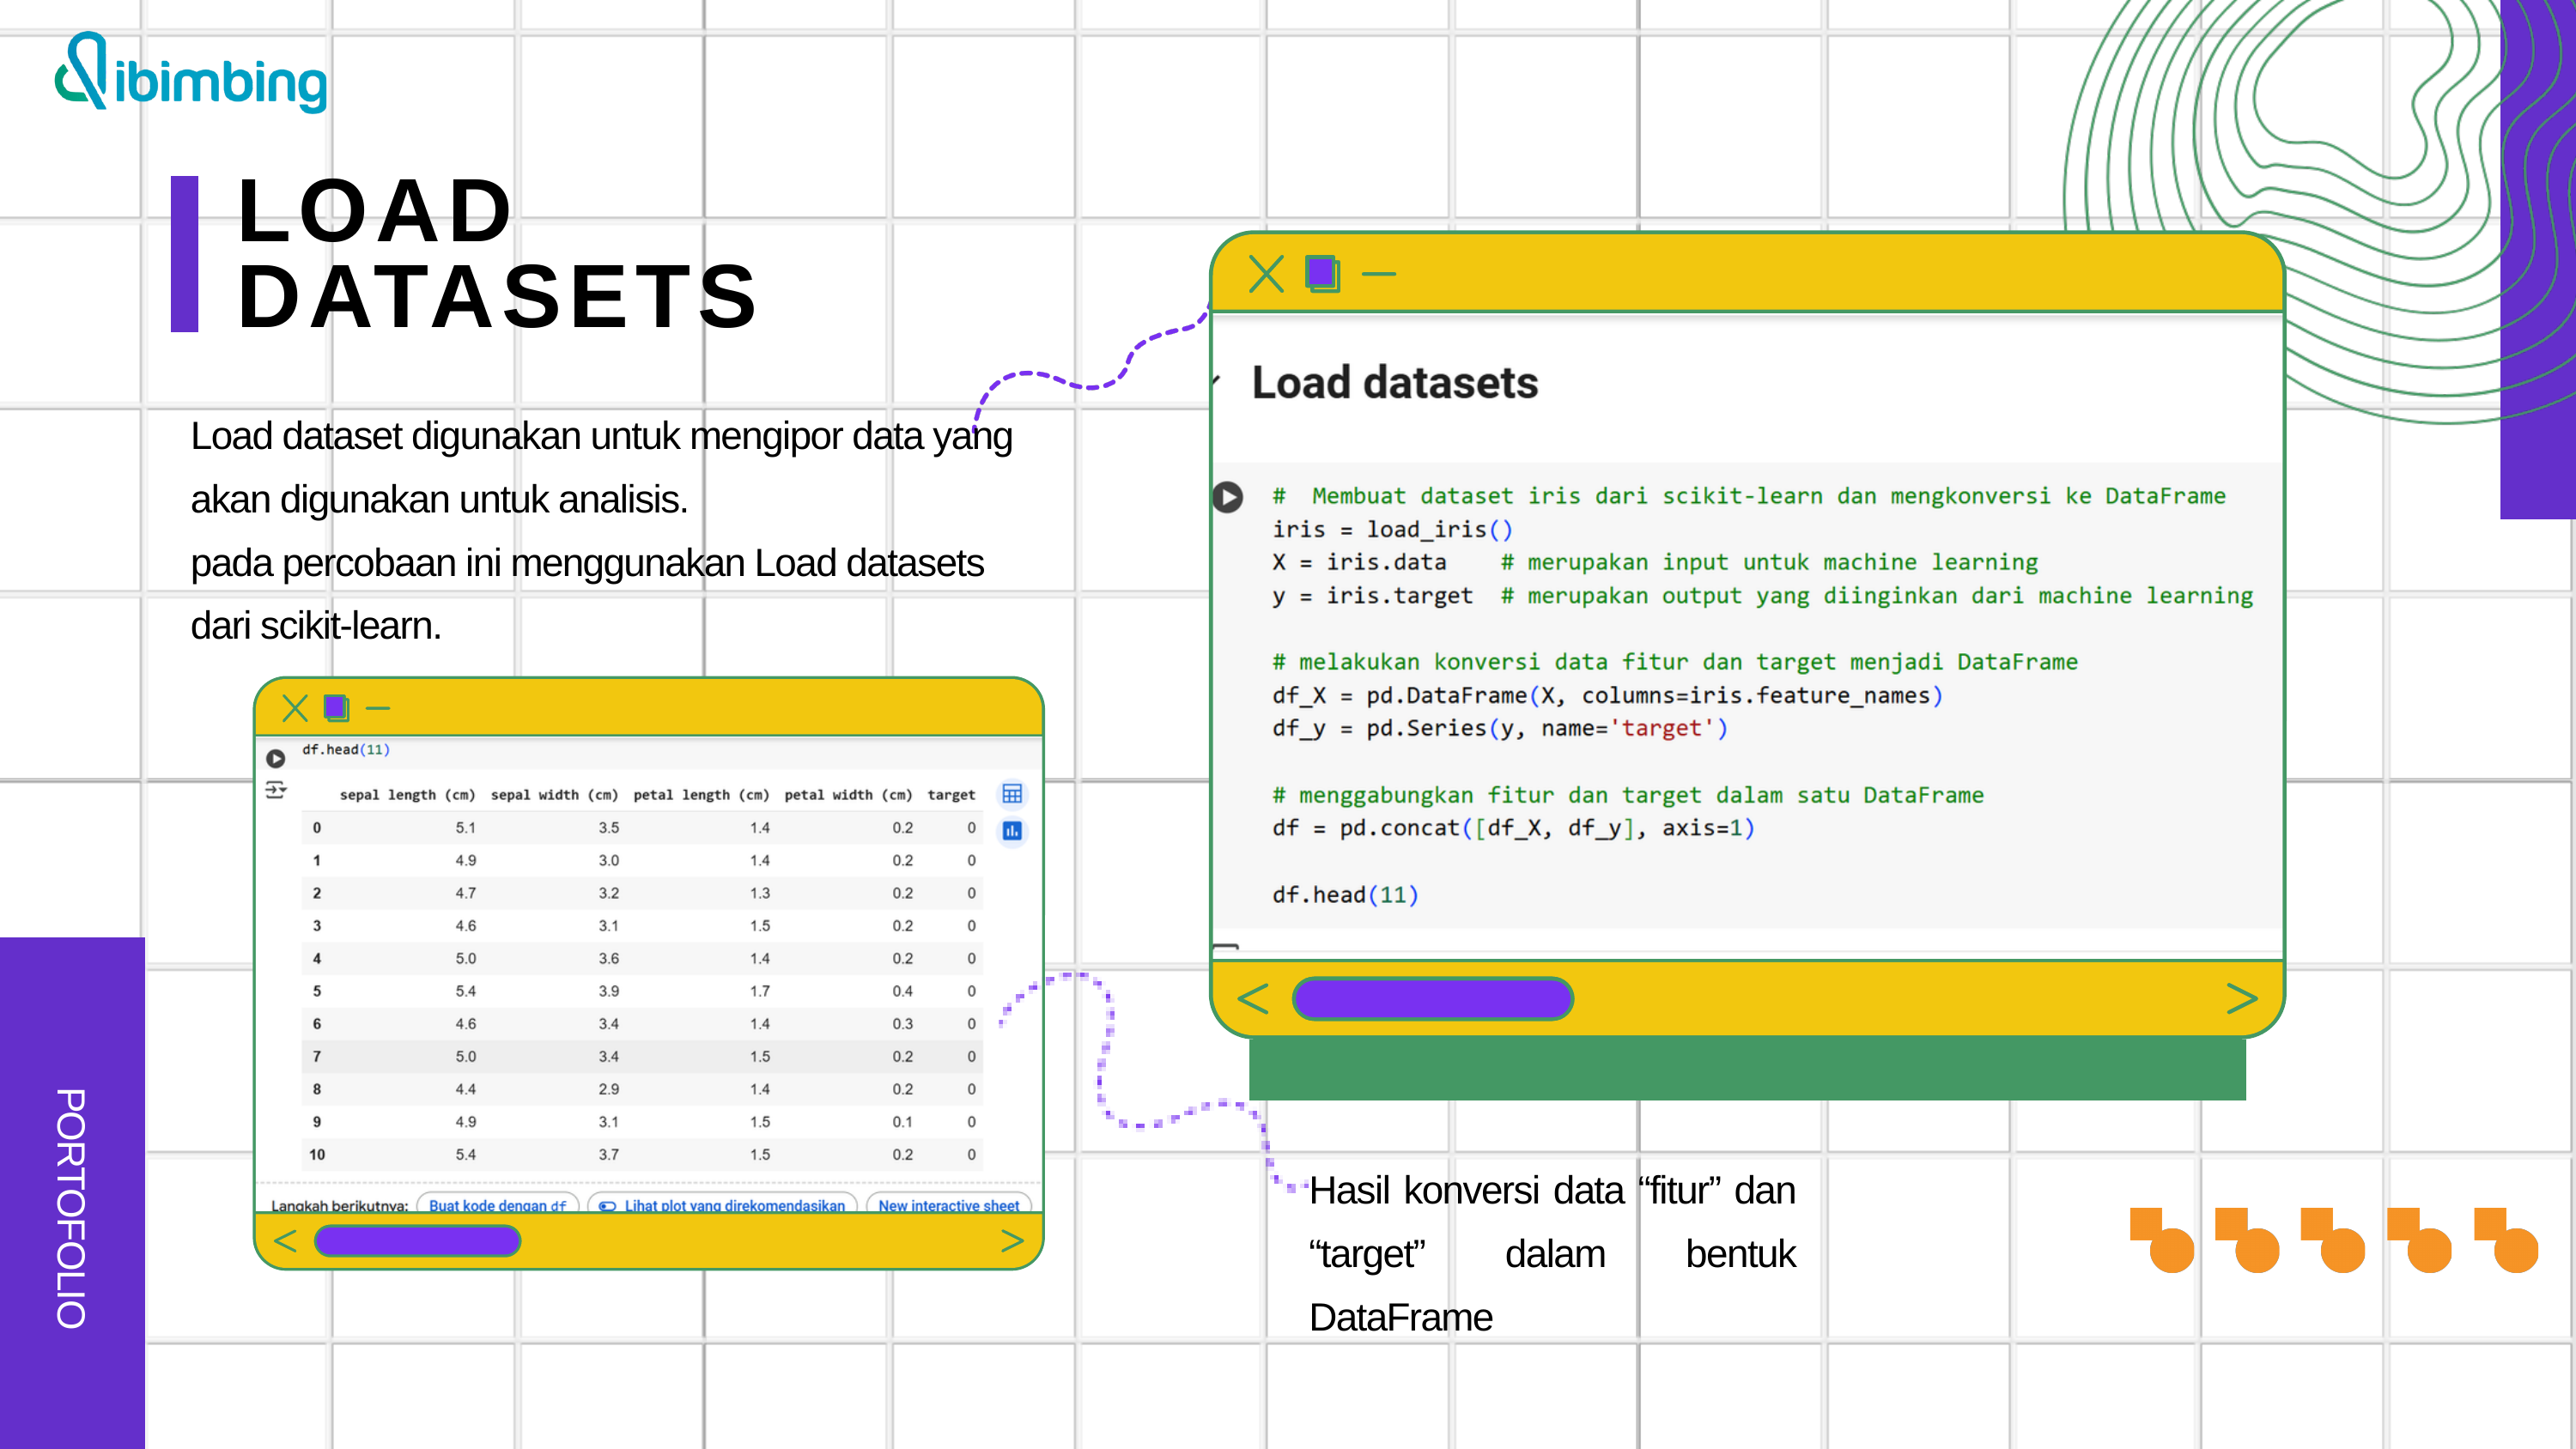

LOAD DATASETS

Load dataset digunakan untuk mengipor data yang akan digunakan untuk analisis.
pada percobaan ini menggunakan Load datasets dari scikit-learn.

AVERY DAVIS
Hasil konversi data “fitur” dan “target” dalam bentuk DataFrame
PORTOFOLIO